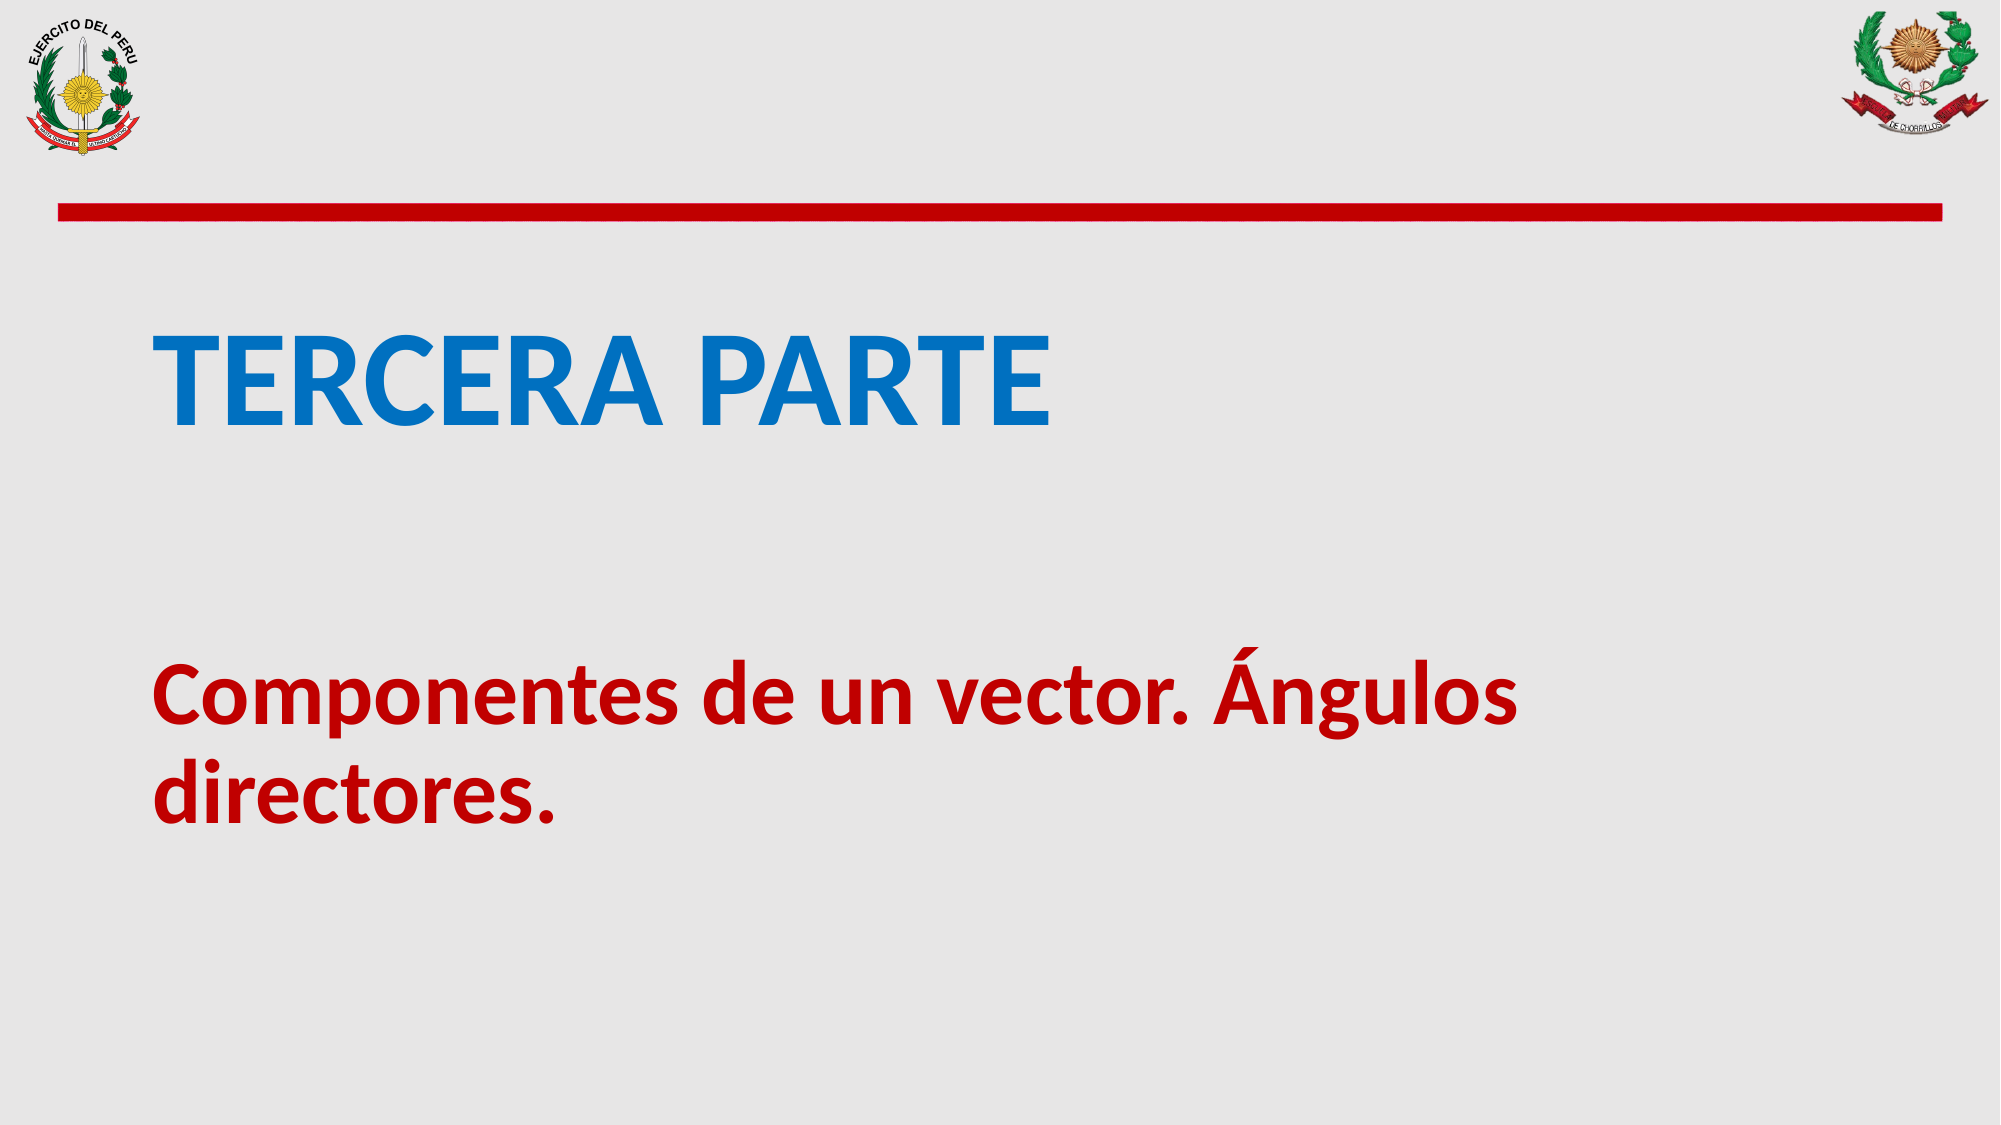

TERCERA PARTE

Componentes de un vector. Ángulos directores.